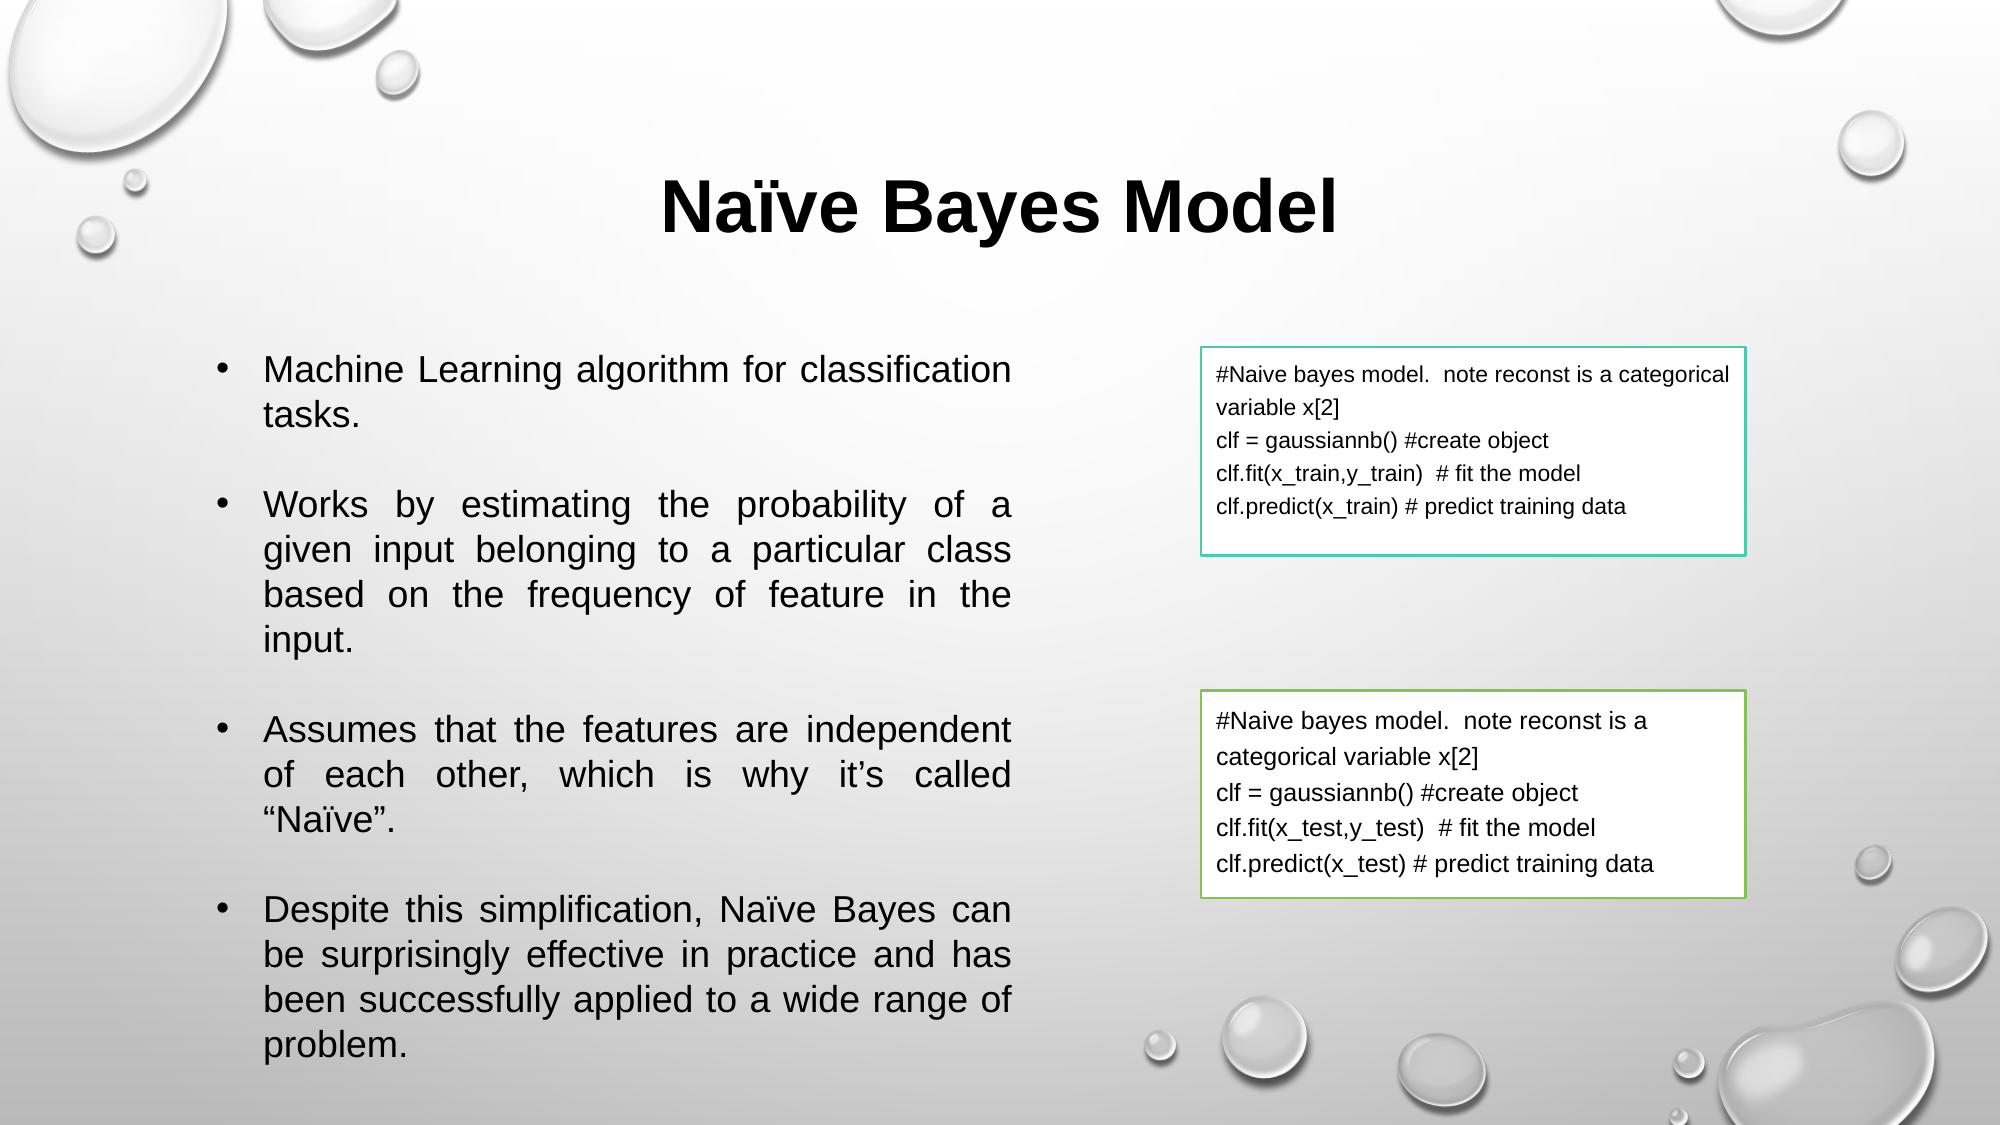

# Naïve Bayes Model
Machine Learning algorithm for classification tasks.

Works by estimating the probability of a given input belonging to a particular class based on the frequency of feature in the input.

Assumes that the features are independent of each other, which is why it’s called “Naïve”.

Despite this simplification, Naïve Bayes can be surprisingly effective in practice and has been successfully applied to a wide range of problem.
#Naive bayes model.  note reconst is a categorical variable x[2]
clf = gaussiannb() #create object
clf.fit(x_train,y_train)  # fit the model
clf.predict(x_train) # predict training data
#Naive bayes model.  note reconst is a categorical variable x[2]
clf = gaussiannb() #create object
clf.fit(x_test,y_test)  # fit the model
clf.predict(x_test) # predict training data